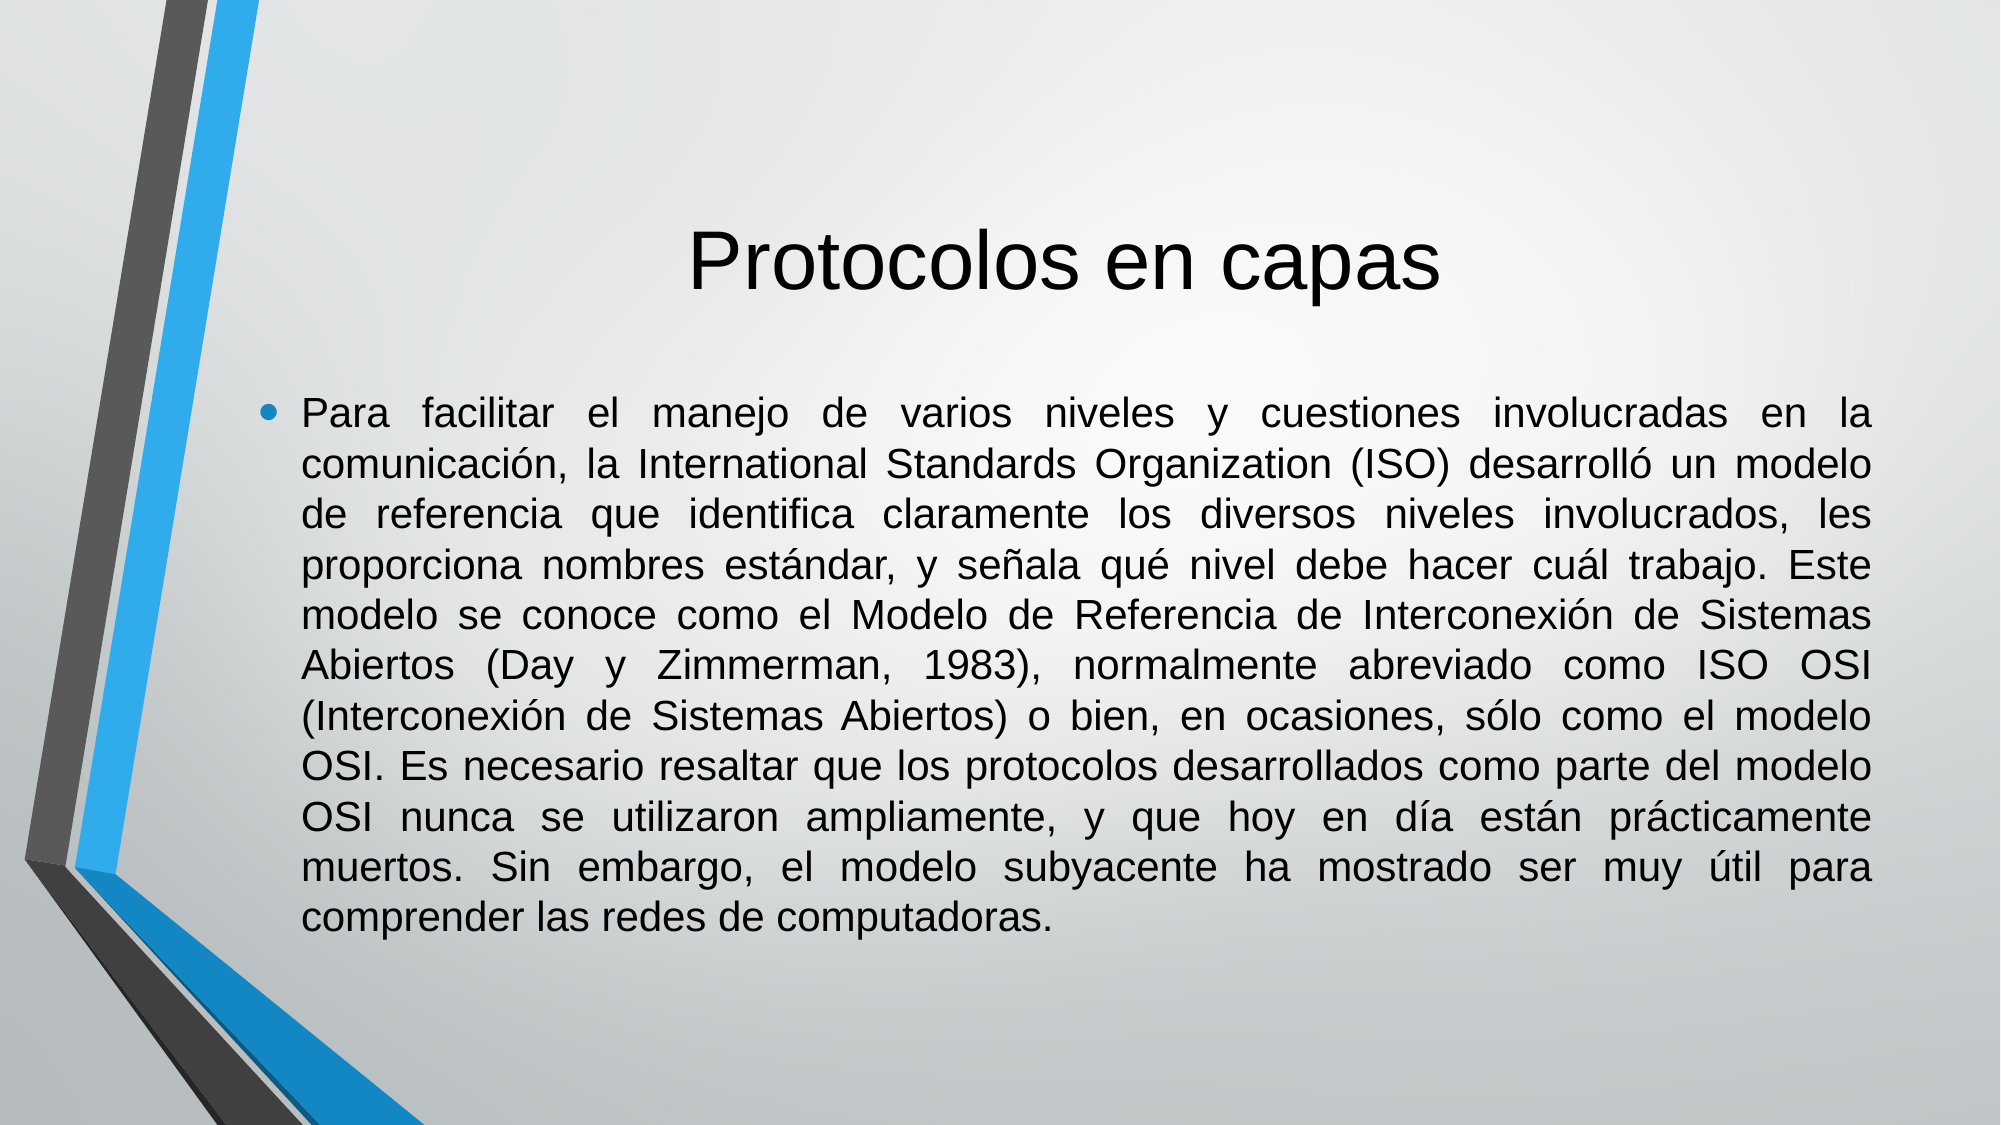

# Protocolos en capas
Para facilitar el manejo de varios niveles y cuestiones involucradas en la comunicación, la International Standards Organization (ISO) desarrolló un modelo de referencia que identifica claramente los diversos niveles involucrados, les proporciona nombres estándar, y señala qué nivel debe hacer cuál trabajo. Este modelo se conoce como el Modelo de Referencia de Interconexión de Sistemas Abiertos (Day y Zimmerman, 1983), normalmente abreviado como ISO OSI (Interconexión de Sistemas Abiertos) o bien, en ocasiones, sólo como el modelo OSI. Es necesario resaltar que los protocolos desarrollados como parte del modelo OSI nunca se utilizaron ampliamente, y que hoy en día están prácticamente muertos. Sin embargo, el modelo subyacente ha mostrado ser muy útil para comprender las redes de computadoras.